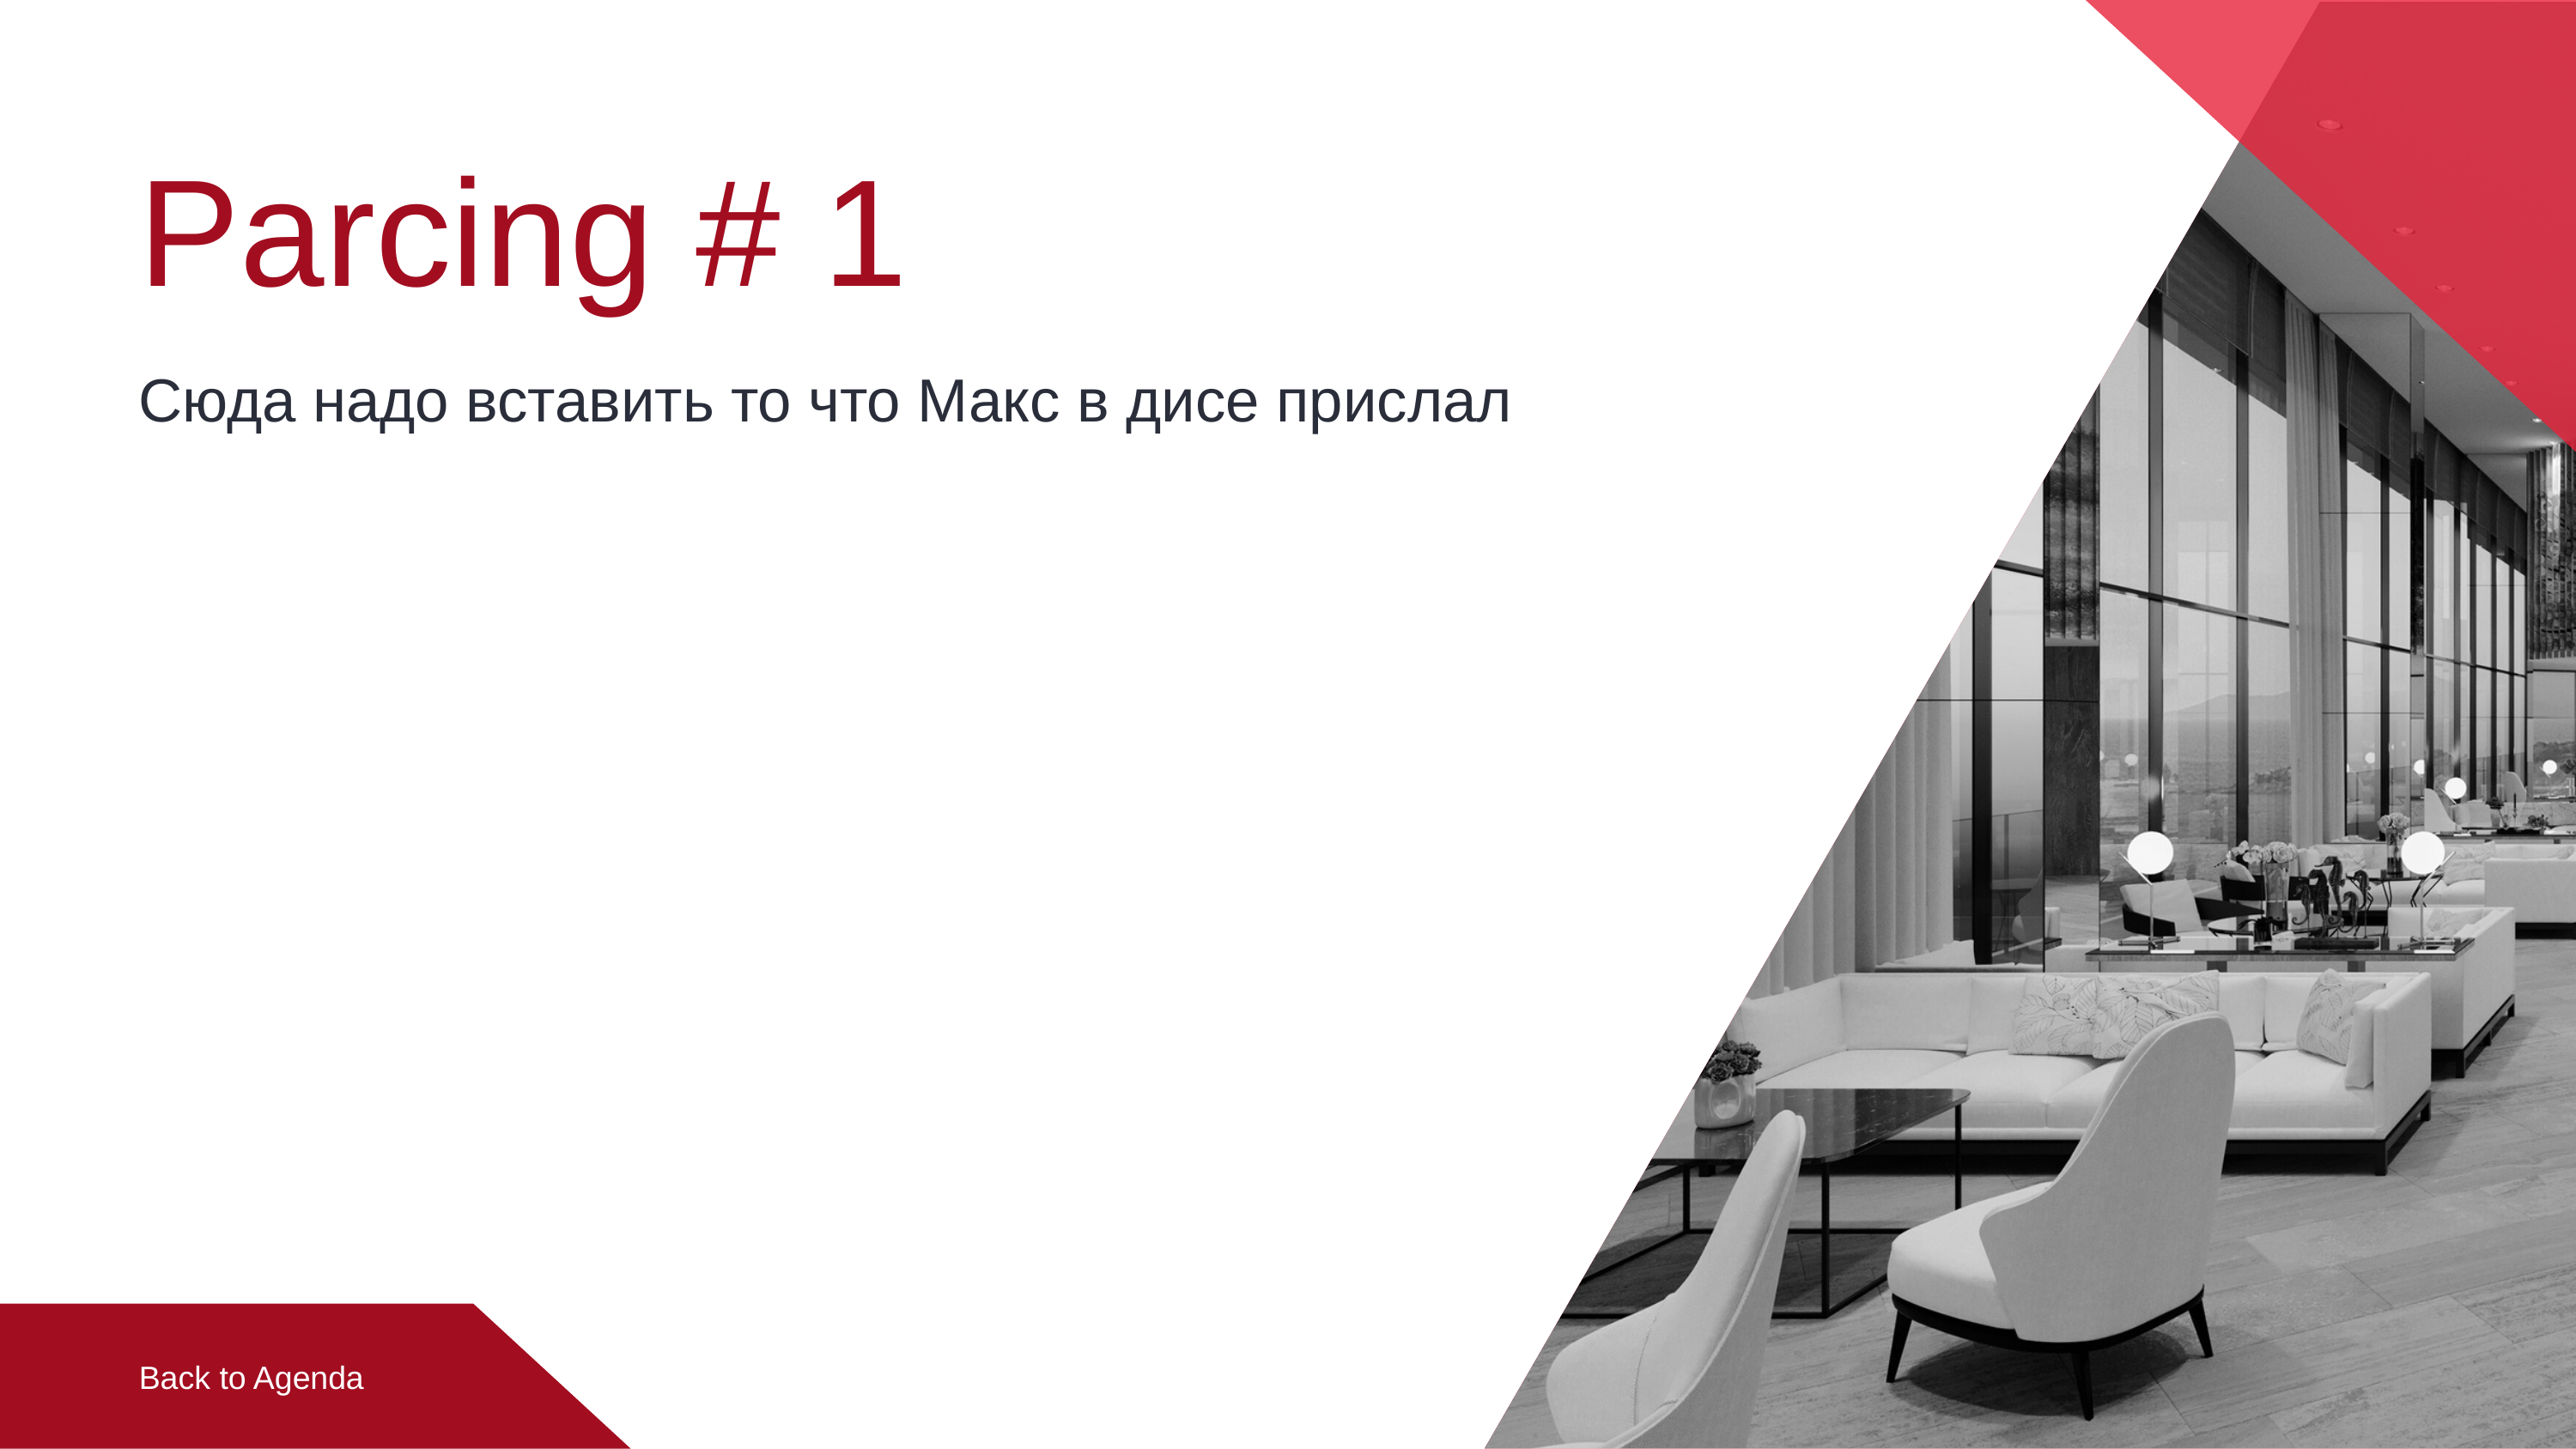

Parcing # 1
Сюда надо вставить то что Макс в дисе прислал

Back to Agenda